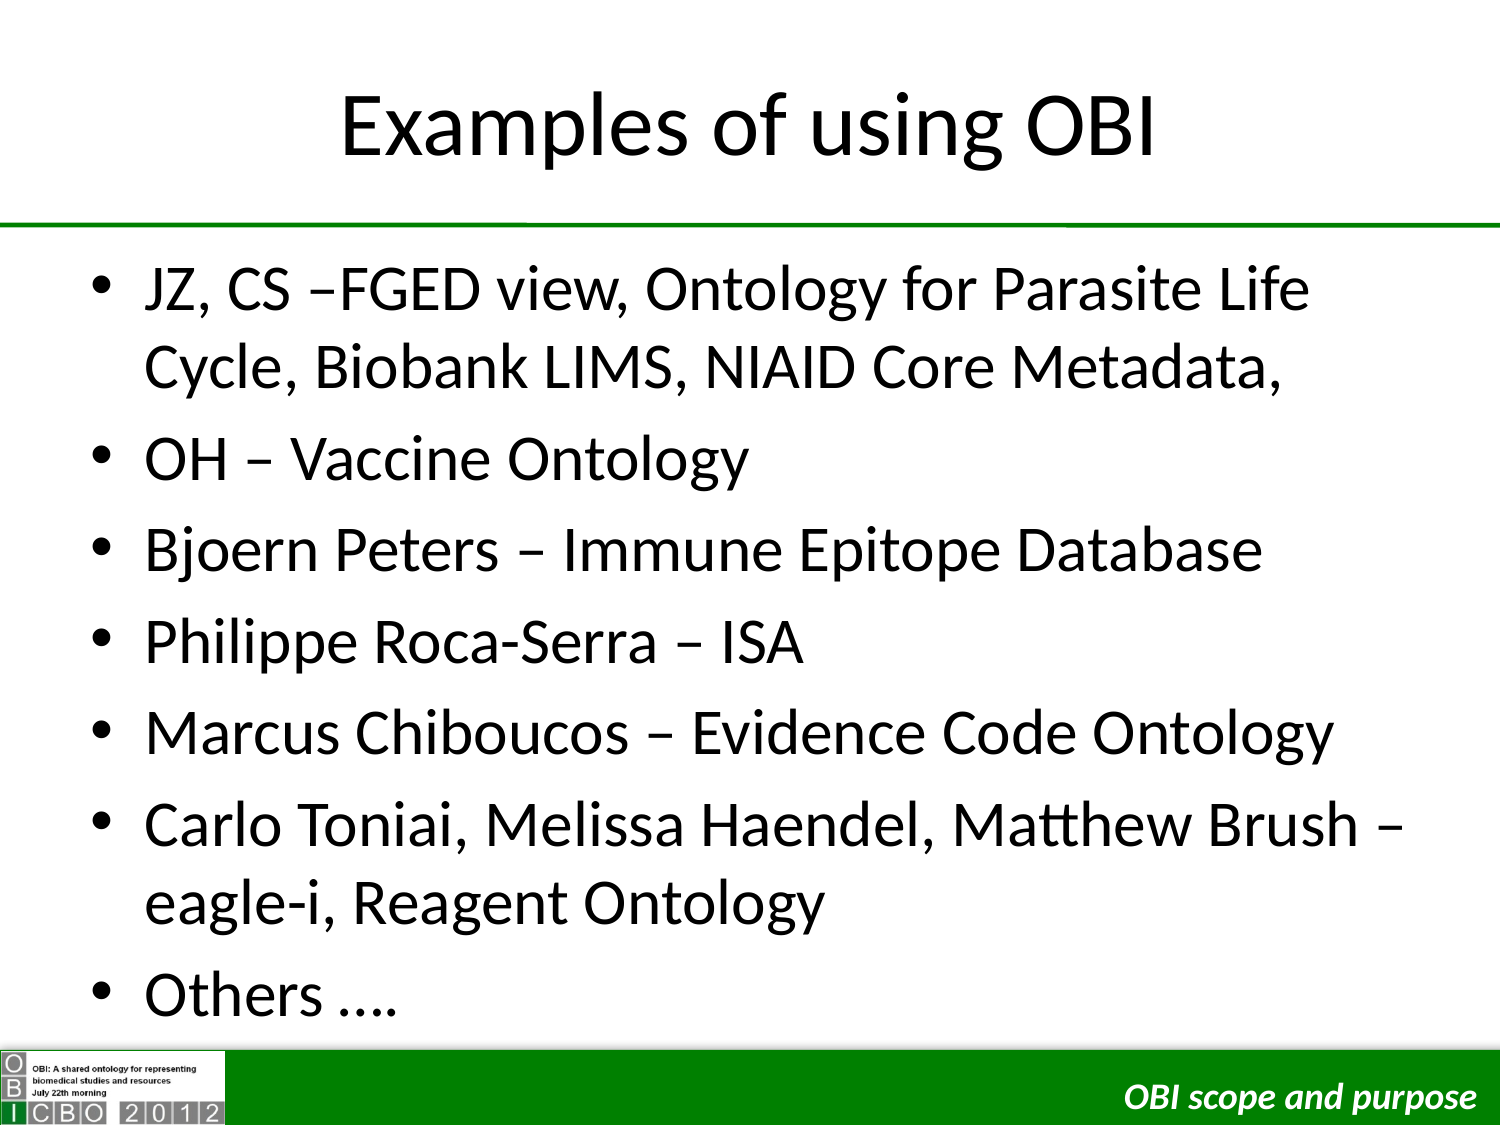

# Examples of using OBI
JZ, CS –FGED view, Ontology for Parasite Life Cycle, Biobank LIMS, NIAID Core Metadata,
OH – Vaccine Ontology
Bjoern Peters – Immune Epitope Database
Philippe Roca-Serra – ISA
Marcus Chiboucos – Evidence Code Ontology
Carlo Toniai, Melissa Haendel, Matthew Brush – eagle-i, Reagent Ontology
Others ….
OBI scope and purpose